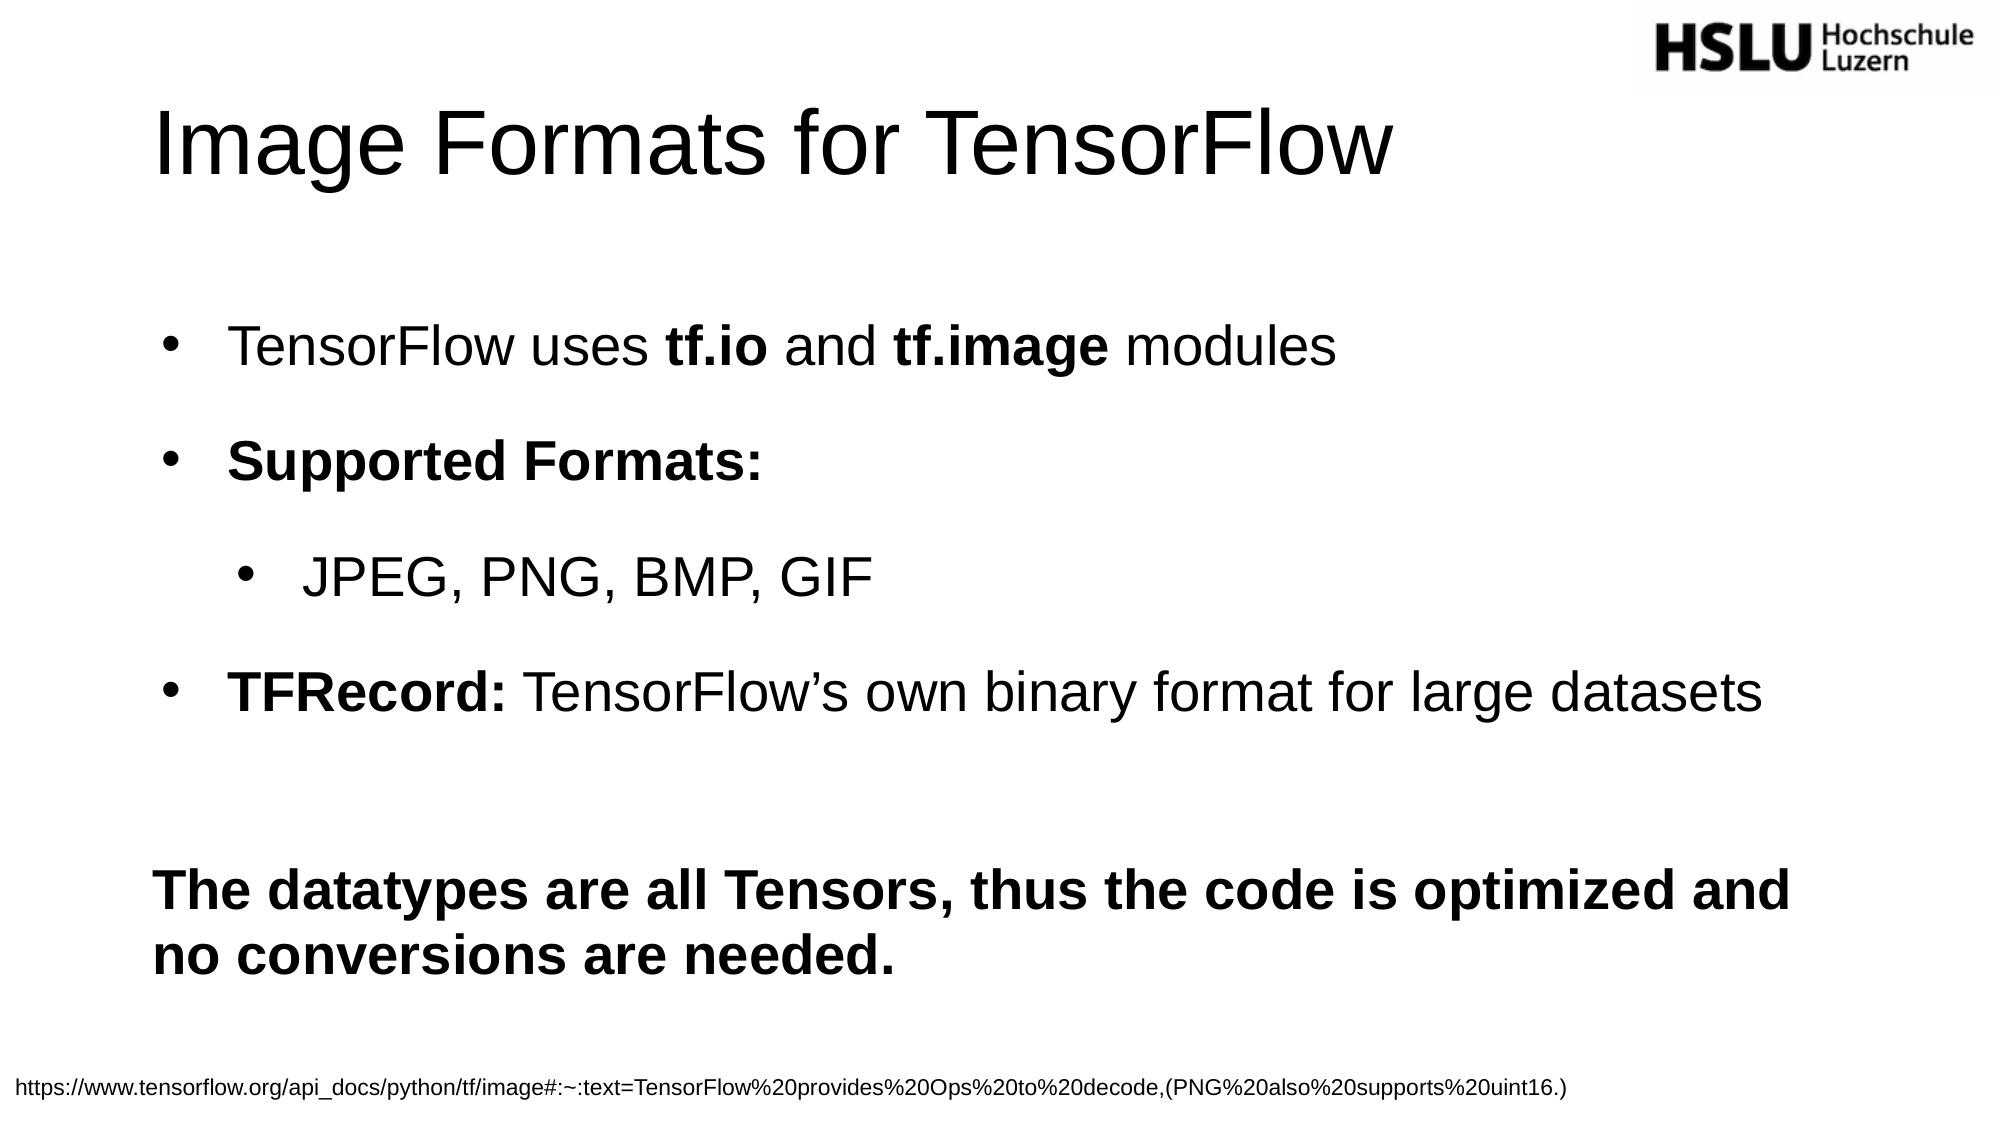

# Image Formats for TensorFlow
TensorFlow uses tf.io and tf.image modules
Supported Formats:
JPEG, PNG, BMP, GIF
TFRecord: TensorFlow’s own binary format for large datasets
The datatypes are all Tensors, thus the code is optimized and no conversions are needed.
https://www.tensorflow.org/api_docs/python/tf/image#:~:text=TensorFlow%20provides%20Ops%20to%20decode,(PNG%20also%20supports%20uint16.)